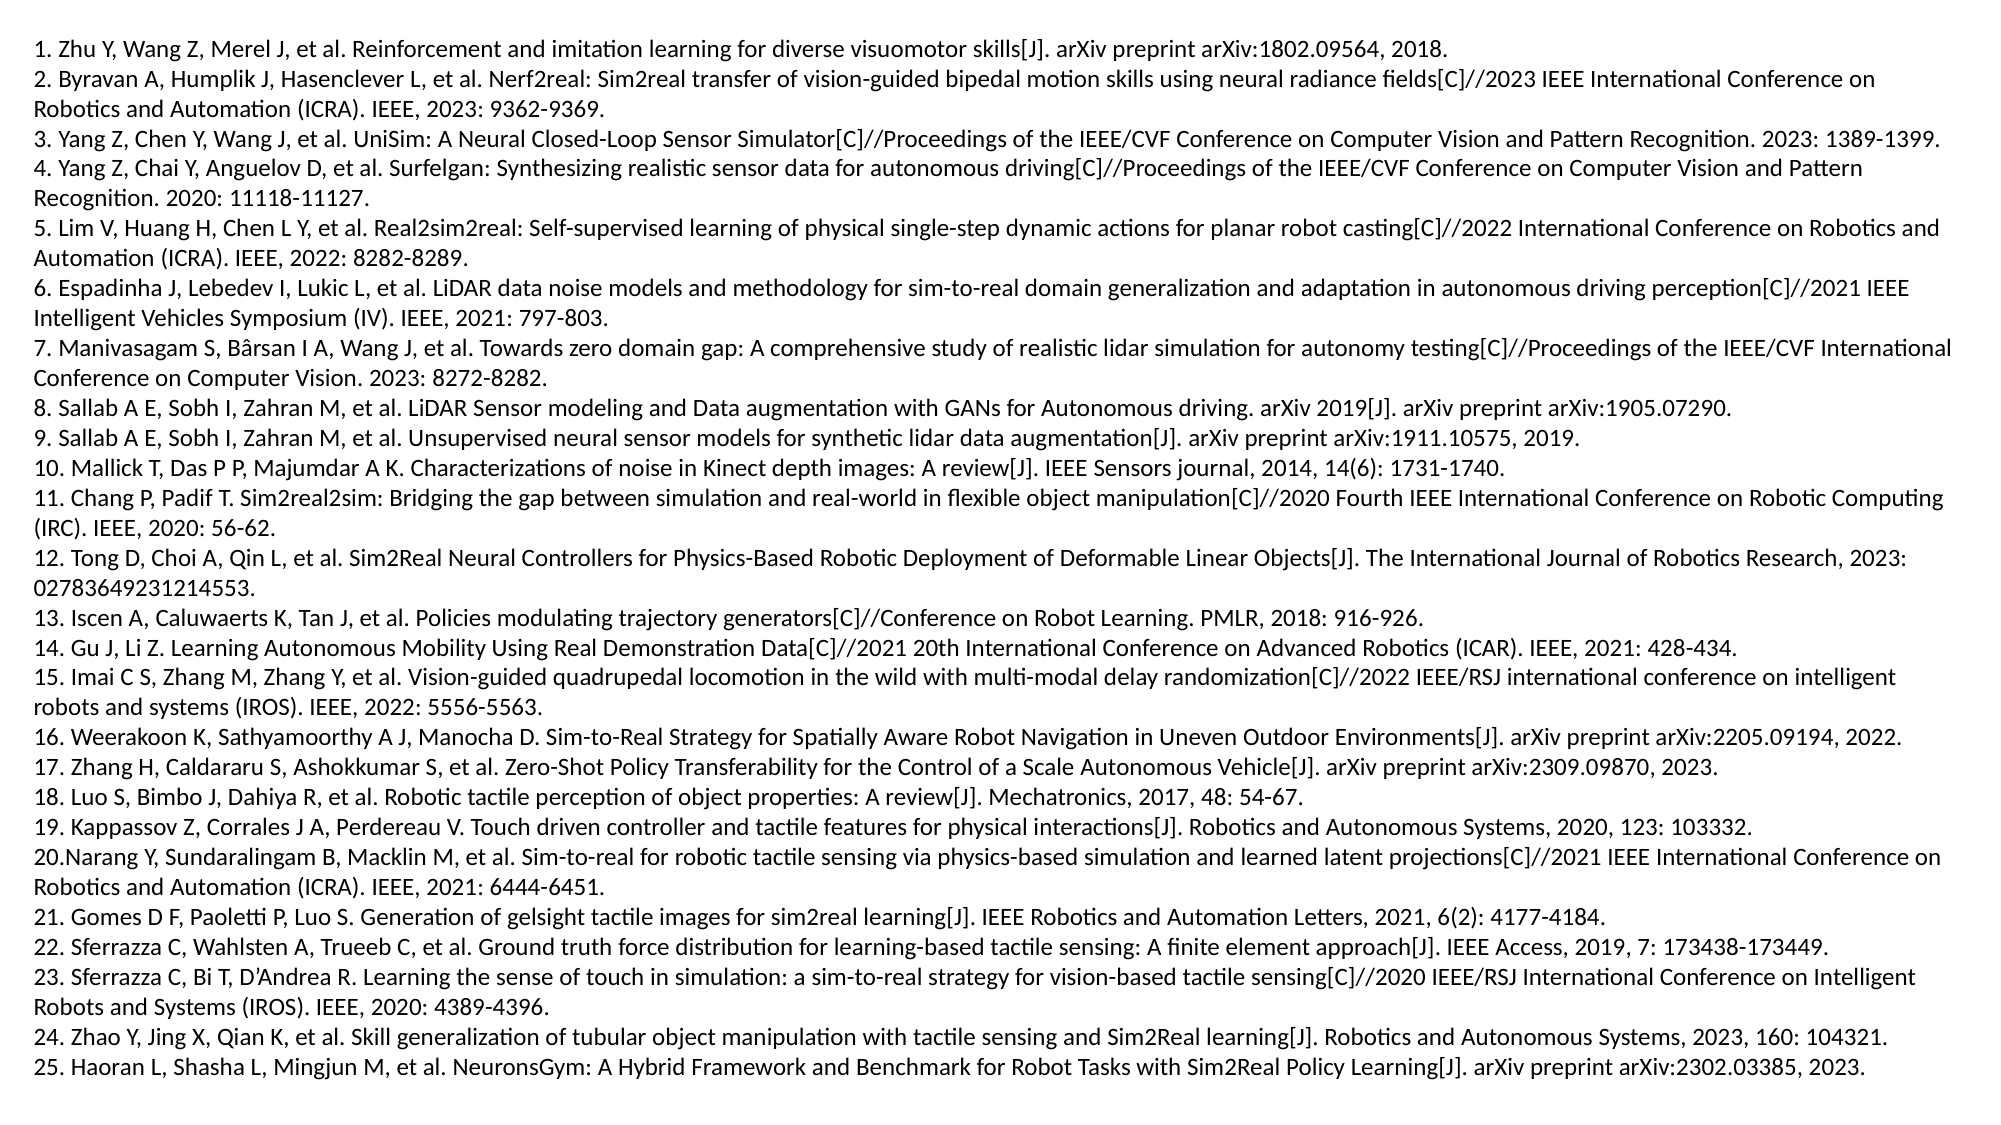

1. Zhu Y, Wang Z, Merel J, et al. Reinforcement and imitation learning for diverse visuomotor skills[J]. arXiv preprint arXiv:1802.09564, 2018.
2. Byravan A, Humplik J, Hasenclever L, et al. Nerf2real: Sim2real transfer of vision-guided bipedal motion skills using neural radiance fields[C]//2023 IEEE International Conference on Robotics and Automation (ICRA). IEEE, 2023: 9362-9369.
3. Yang Z, Chen Y, Wang J, et al. UniSim: A Neural Closed-Loop Sensor Simulator[C]//Proceedings of the IEEE/CVF Conference on Computer Vision and Pattern Recognition. 2023: 1389-1399.
4. Yang Z, Chai Y, Anguelov D, et al. Surfelgan: Synthesizing realistic sensor data for autonomous driving[C]//Proceedings of the IEEE/CVF Conference on Computer Vision and Pattern Recognition. 2020: 11118-11127.
5. Lim V, Huang H, Chen L Y, et al. Real2sim2real: Self-supervised learning of physical single-step dynamic actions for planar robot casting[C]//2022 International Conference on Robotics and Automation (ICRA). IEEE, 2022: 8282-8289.
6. Espadinha J, Lebedev I, Lukic L, et al. LiDAR data noise models and methodology for sim-to-real domain generalization and adaptation in autonomous driving perception[C]//2021 IEEE Intelligent Vehicles Symposium (IV). IEEE, 2021: 797-803.
7. Manivasagam S, Bârsan I A, Wang J, et al. Towards zero domain gap: A comprehensive study of realistic lidar simulation for autonomy testing[C]//Proceedings of the IEEE/CVF International Conference on Computer Vision. 2023: 8272-8282.
8. Sallab A E, Sobh I, Zahran M, et al. LiDAR Sensor modeling and Data augmentation with GANs for Autonomous driving. arXiv 2019[J]. arXiv preprint arXiv:1905.07290.
9. Sallab A E, Sobh I, Zahran M, et al. Unsupervised neural sensor models for synthetic lidar data augmentation[J]. arXiv preprint arXiv:1911.10575, 2019.
10. Mallick T, Das P P, Majumdar A K. Characterizations of noise in Kinect depth images: A review[J]. IEEE Sensors journal, 2014, 14(6): 1731-1740.
11. Chang P, Padif T. Sim2real2sim: Bridging the gap between simulation and real-world in flexible object manipulation[C]//2020 Fourth IEEE International Conference on Robotic Computing (IRC). IEEE, 2020: 56-62.
12. Tong D, Choi A, Qin L, et al. Sim2Real Neural Controllers for Physics-Based Robotic Deployment of Deformable Linear Objects[J]. The International Journal of Robotics Research, 2023: 02783649231214553.
13. Iscen A, Caluwaerts K, Tan J, et al. Policies modulating trajectory generators[C]//Conference on Robot Learning. PMLR, 2018: 916-926.
14. Gu J, Li Z. Learning Autonomous Mobility Using Real Demonstration Data[C]//2021 20th International Conference on Advanced Robotics (ICAR). IEEE, 2021: 428-434.
15. Imai C S, Zhang M, Zhang Y, et al. Vision-guided quadrupedal locomotion in the wild with multi-modal delay randomization[C]//2022 IEEE/RSJ international conference on intelligent robots and systems (IROS). IEEE, 2022: 5556-5563.
16. Weerakoon K, Sathyamoorthy A J, Manocha D. Sim-to-Real Strategy for Spatially Aware Robot Navigation in Uneven Outdoor Environments[J]. arXiv preprint arXiv:2205.09194, 2022.
17. Zhang H, Caldararu S, Ashokkumar S, et al. Zero-Shot Policy Transferability for the Control of a Scale Autonomous Vehicle[J]. arXiv preprint arXiv:2309.09870, 2023.
18. Luo S, Bimbo J, Dahiya R, et al. Robotic tactile perception of object properties: A review[J]. Mechatronics, 2017, 48: 54-67.
19. Kappassov Z, Corrales J A, Perdereau V. Touch driven controller and tactile features for physical interactions[J]. Robotics and Autonomous Systems, 2020, 123: 103332.
20.Narang Y, Sundaralingam B, Macklin M, et al. Sim-to-real for robotic tactile sensing via physics-based simulation and learned latent projections[C]//2021 IEEE International Conference on Robotics and Automation (ICRA). IEEE, 2021: 6444-6451.
21. Gomes D F, Paoletti P, Luo S. Generation of gelsight tactile images for sim2real learning[J]. IEEE Robotics and Automation Letters, 2021, 6(2): 4177-4184.
22. Sferrazza C, Wahlsten A, Trueeb C, et al. Ground truth force distribution for learning-based tactile sensing: A finite element approach[J]. IEEE Access, 2019, 7: 173438-173449.
23. Sferrazza C, Bi T, D’Andrea R. Learning the sense of touch in simulation: a sim-to-real strategy for vision-based tactile sensing[C]//2020 IEEE/RSJ International Conference on Intelligent Robots and Systems (IROS). IEEE, 2020: 4389-4396.
24. Zhao Y, Jing X, Qian K, et al. Skill generalization of tubular object manipulation with tactile sensing and Sim2Real learning[J]. Robotics and Autonomous Systems, 2023, 160: 104321.
25. Haoran L, Shasha L, Mingjun M, et al. NeuronsGym: A Hybrid Framework and Benchmark for Robot Tasks with Sim2Real Policy Learning[J]. arXiv preprint arXiv:2302.03385, 2023.